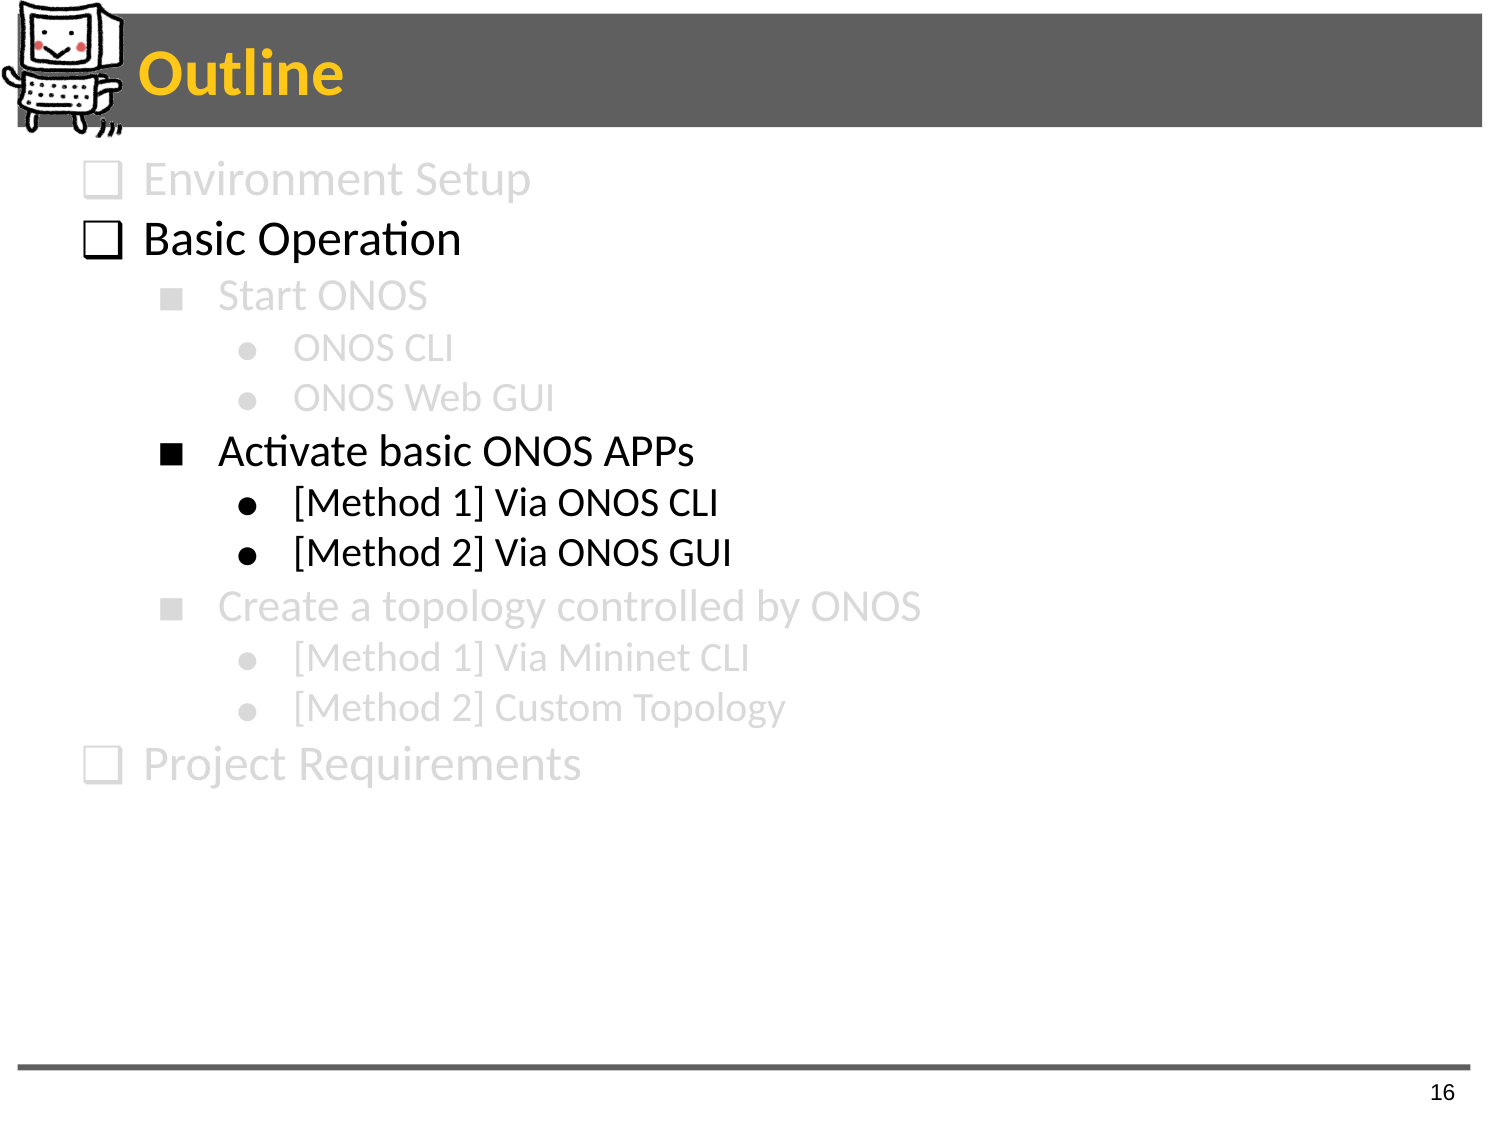

# Outline
Environment Setup
Basic Operation
Start ONOS
ONOS CLI
ONOS Web GUI
Activate basic ONOS APPs
[Method 1] Via ONOS CLI
[Method 2] Via ONOS GUI
Create a topology controlled by ONOS
[Method 1] Via Mininet CLI
[Method 2] Custom Topology
Project Requirements
16